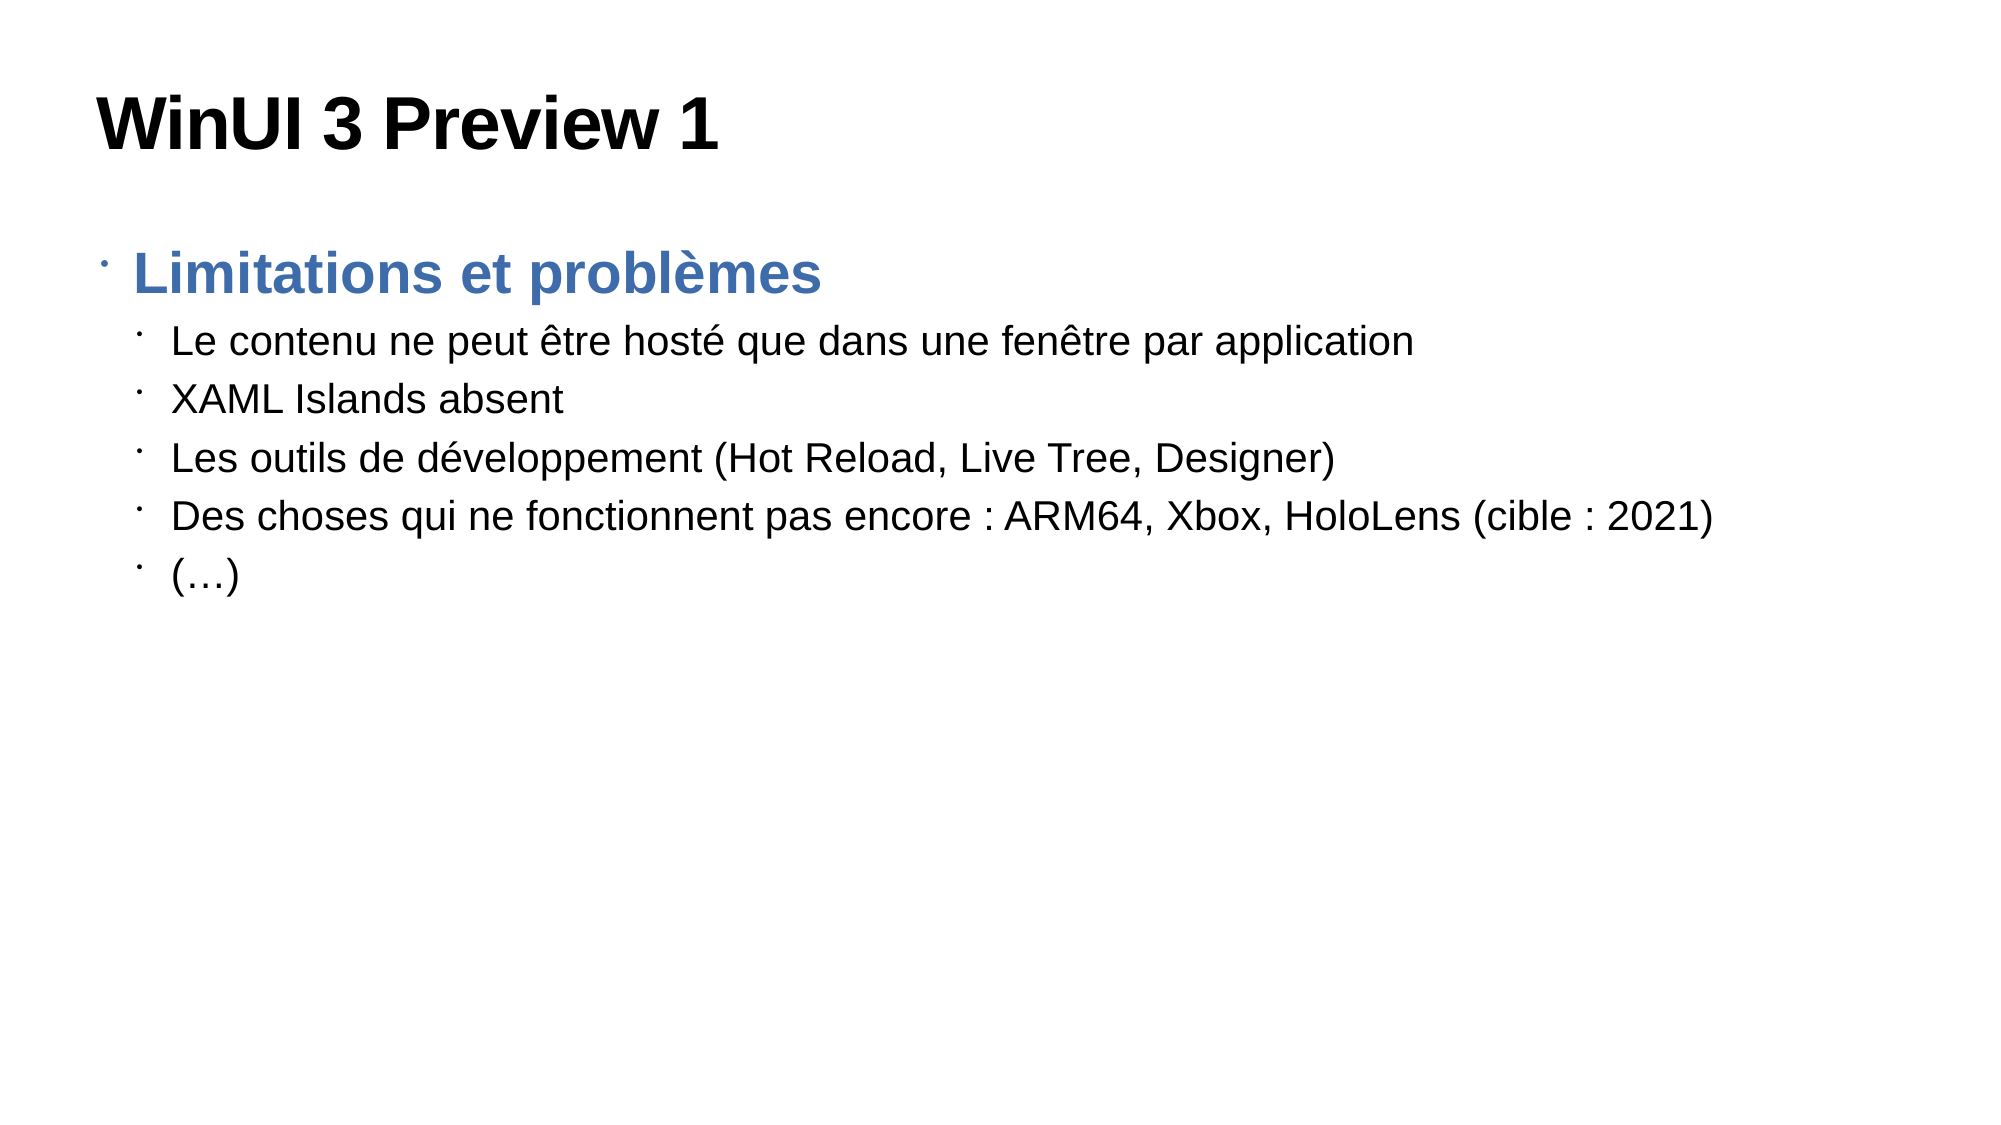

# WinUI 3 Preview 1
Limitations et problèmes
Le contenu ne peut être hosté que dans une fenêtre par application
XAML Islands absent
Les outils de développement (Hot Reload, Live Tree, Designer)
Des choses qui ne fonctionnent pas encore : ARM64, Xbox, HoloLens (cible : 2021)
(…)